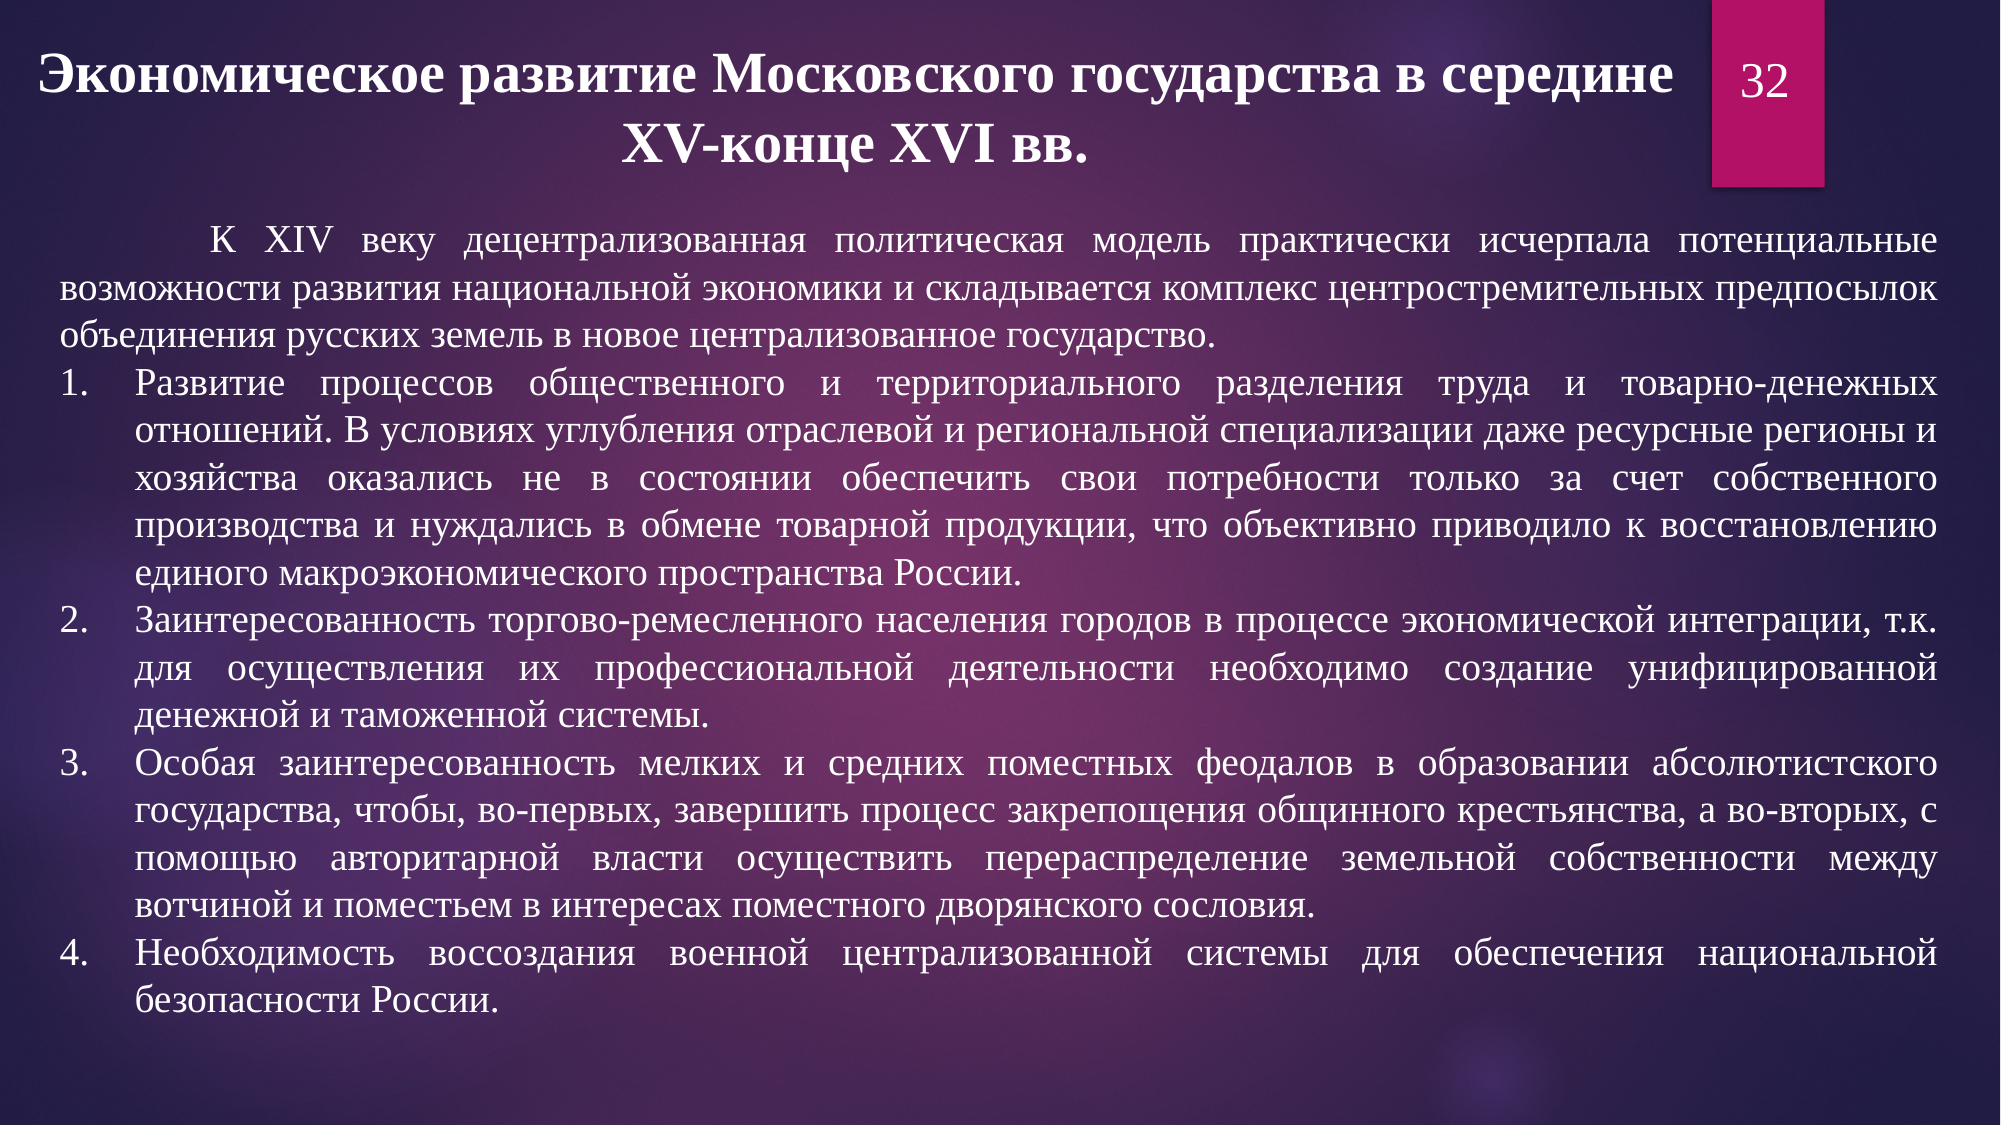

Экономическое развитие Московского государства в середине XV-конце XVI вв.
32
	К XIV веку децентрализованная политическая модель практически исчерпала потенциальные возможности развития национальной экономики и складывается комплекс центростремительных предпосылок объединения русских земель в новое централизованное государство.
Развитие процессов общественного и территориального разделения труда и товарно-денежных отношений. В условиях углубления отраслевой и региональной специализации даже ресурсные регионы и хозяйства оказались не в состоянии обеспечить свои потребности только за счет собственного производства и нуждались в обмене товарной продукции, что объективно приводило к восстановлению единого макроэкономического пространства России.
Заинтересованность торгово-ремесленного населения городов в процессе экономической интеграции, т.к. для осуществления их профессиональной деятельности необходимо создание унифицированной денежной и таможенной системы.
Особая заинтересованность мелких и средних поместных феодалов в образовании абсолютистского государства, чтобы, во-первых, завершить процесс закрепощения общинного крестьянства, а во-вторых, с помощью авторитарной власти осуществить перераспределение земельной собственности между вотчиной и поместьем в интересах поместного дворянского сословия.
Необходимость воссоздания военной централизованной системы для обеспечения национальной безопасности России.